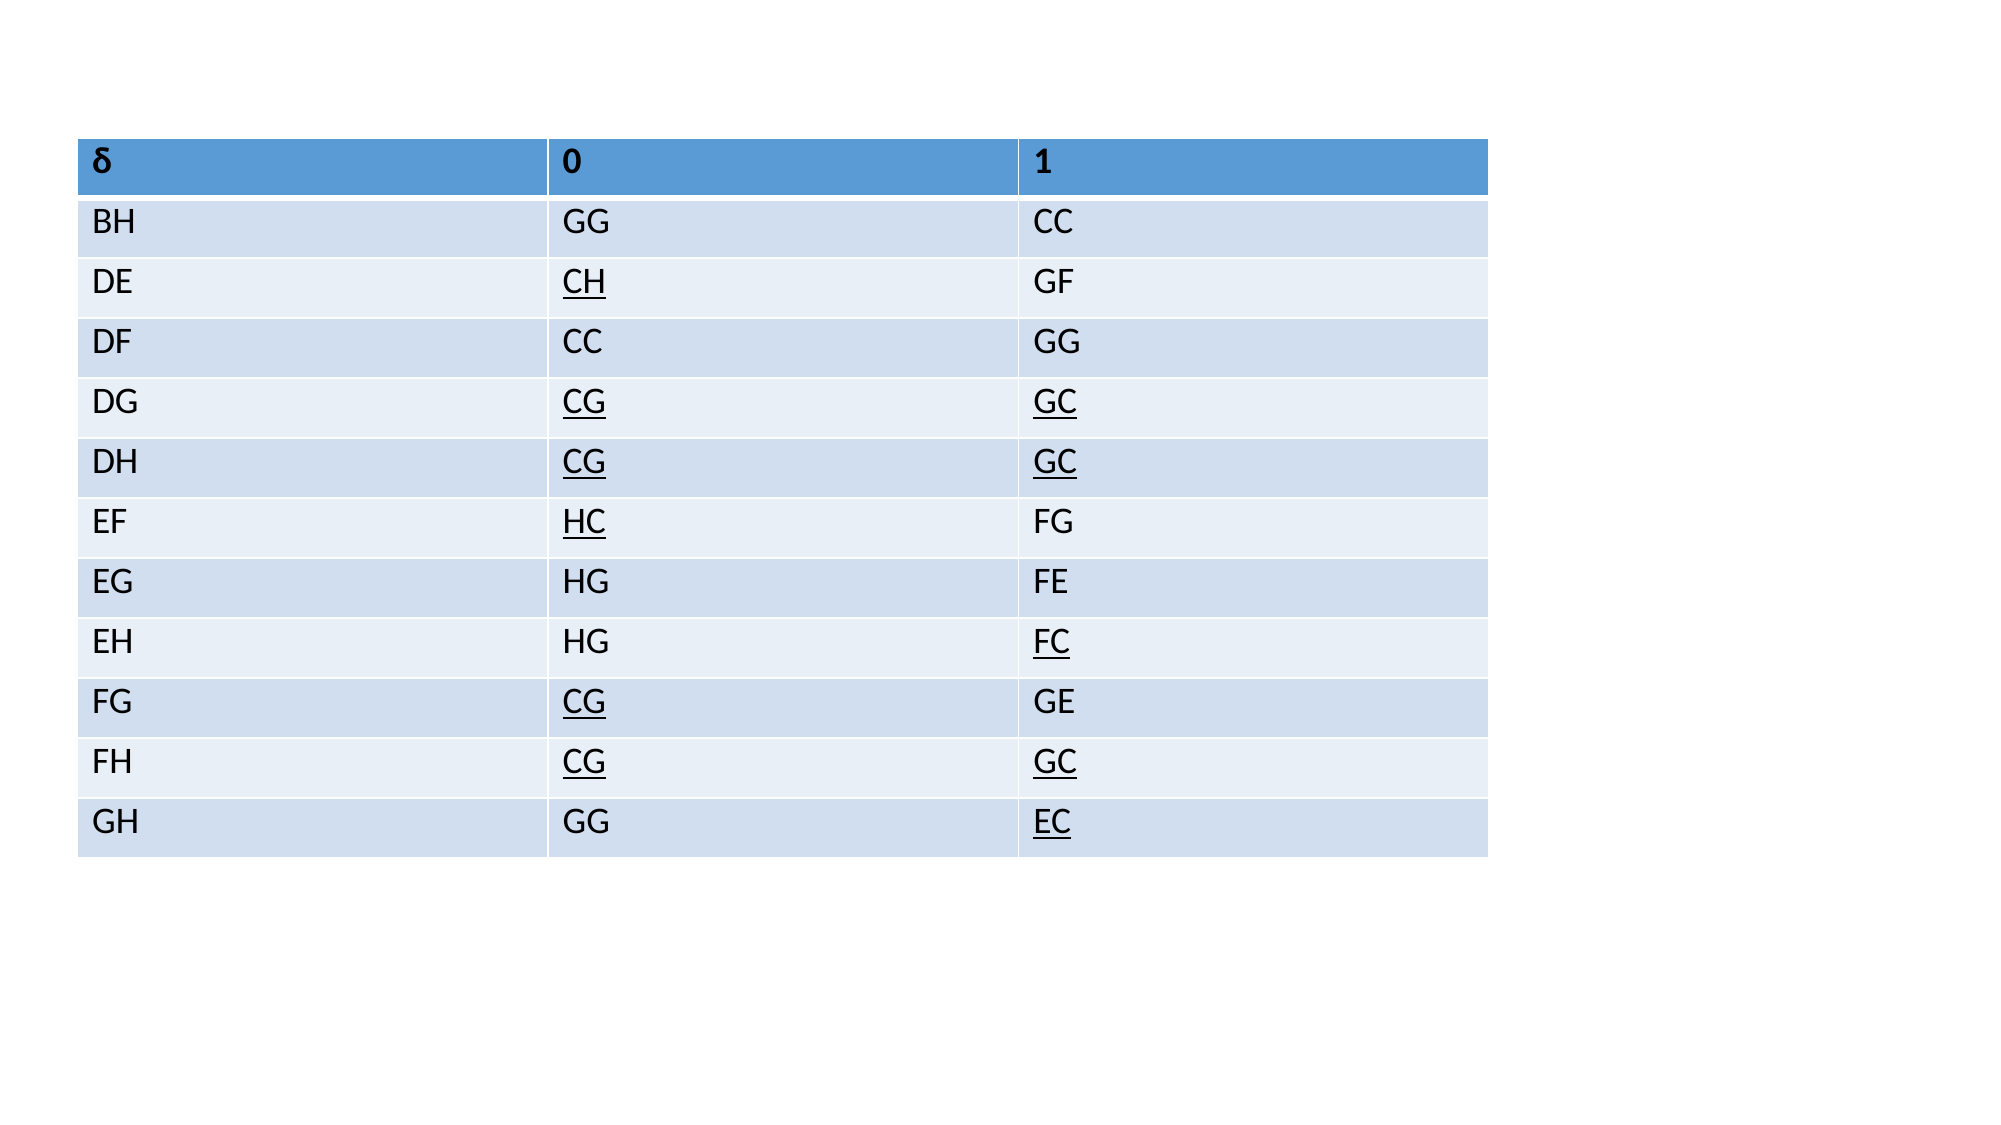

| δ | 0 | 1 |
| --- | --- | --- |
| BH | GG | CC |
| DE | CH | GF |
| DF | CC | GG |
| DG | CG | GC |
| DH | CG | GC |
| EF | HC | FG |
| EG | HG | FE |
| EH | HG | FC |
| FG | CG | GE |
| FH | CG | GC |
| GH | GG | EC |